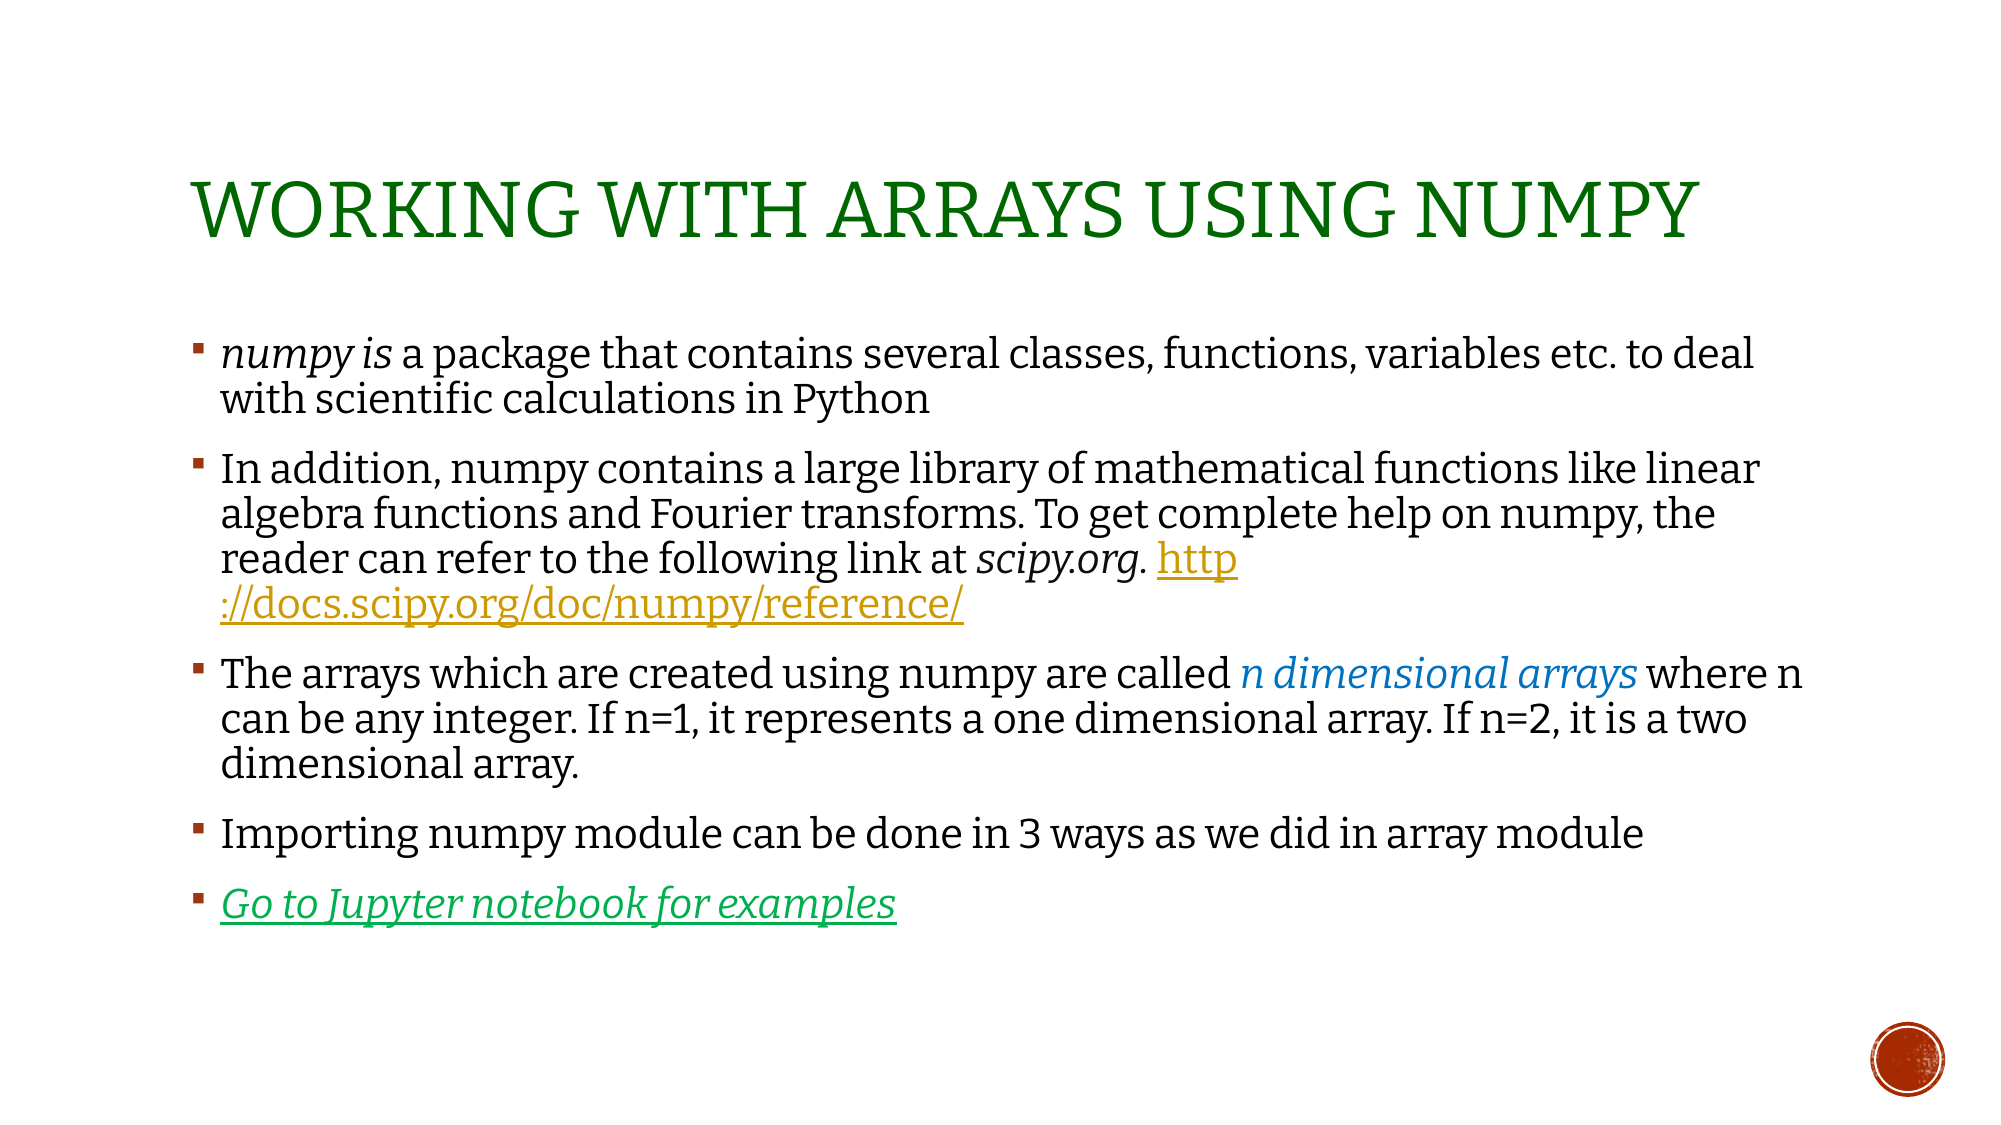

# Working with arrays using numpy
numpy is a package that contains several classes, functions, variables etc. to deal with scientific calculations in Python
In addition, numpy contains a large library of mathematical functions like linear algebra functions and Fourier transforms. To get complete help on numpy, the reader can refer to the following link at scipy.org. http://docs.scipy.org/doc/numpy/reference/
The arrays which are created using numpy are called n dimensional arrays where n can be any integer. If n=1, it represents a one dimensional array. If n=2, it is a two dimensional array.
Importing numpy module can be done in 3 ways as we did in array module
Go to Jupyter notebook for examples